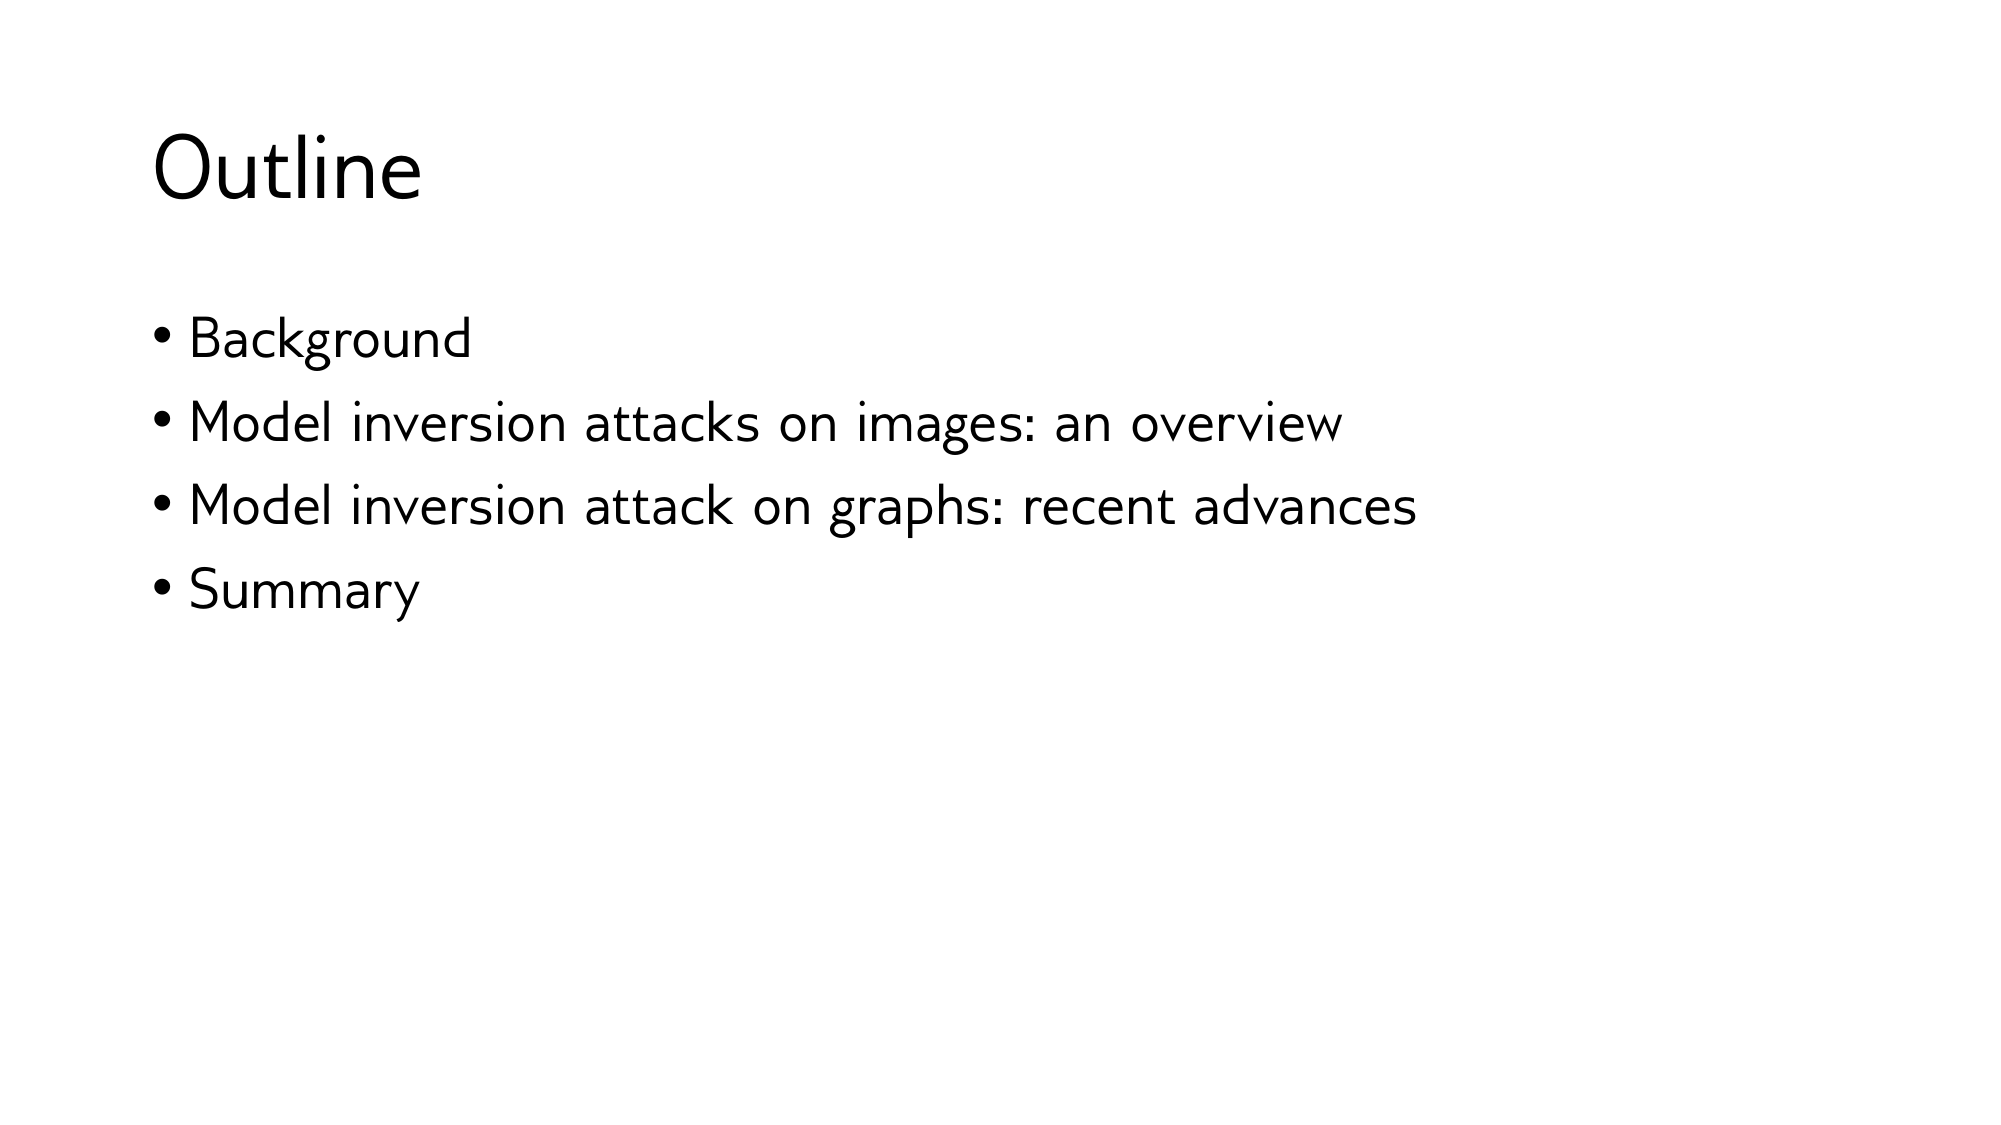

# Outline
Background
Model inversion attacks on images: an overview
Model inversion attack on graphs: recent advances
Summary